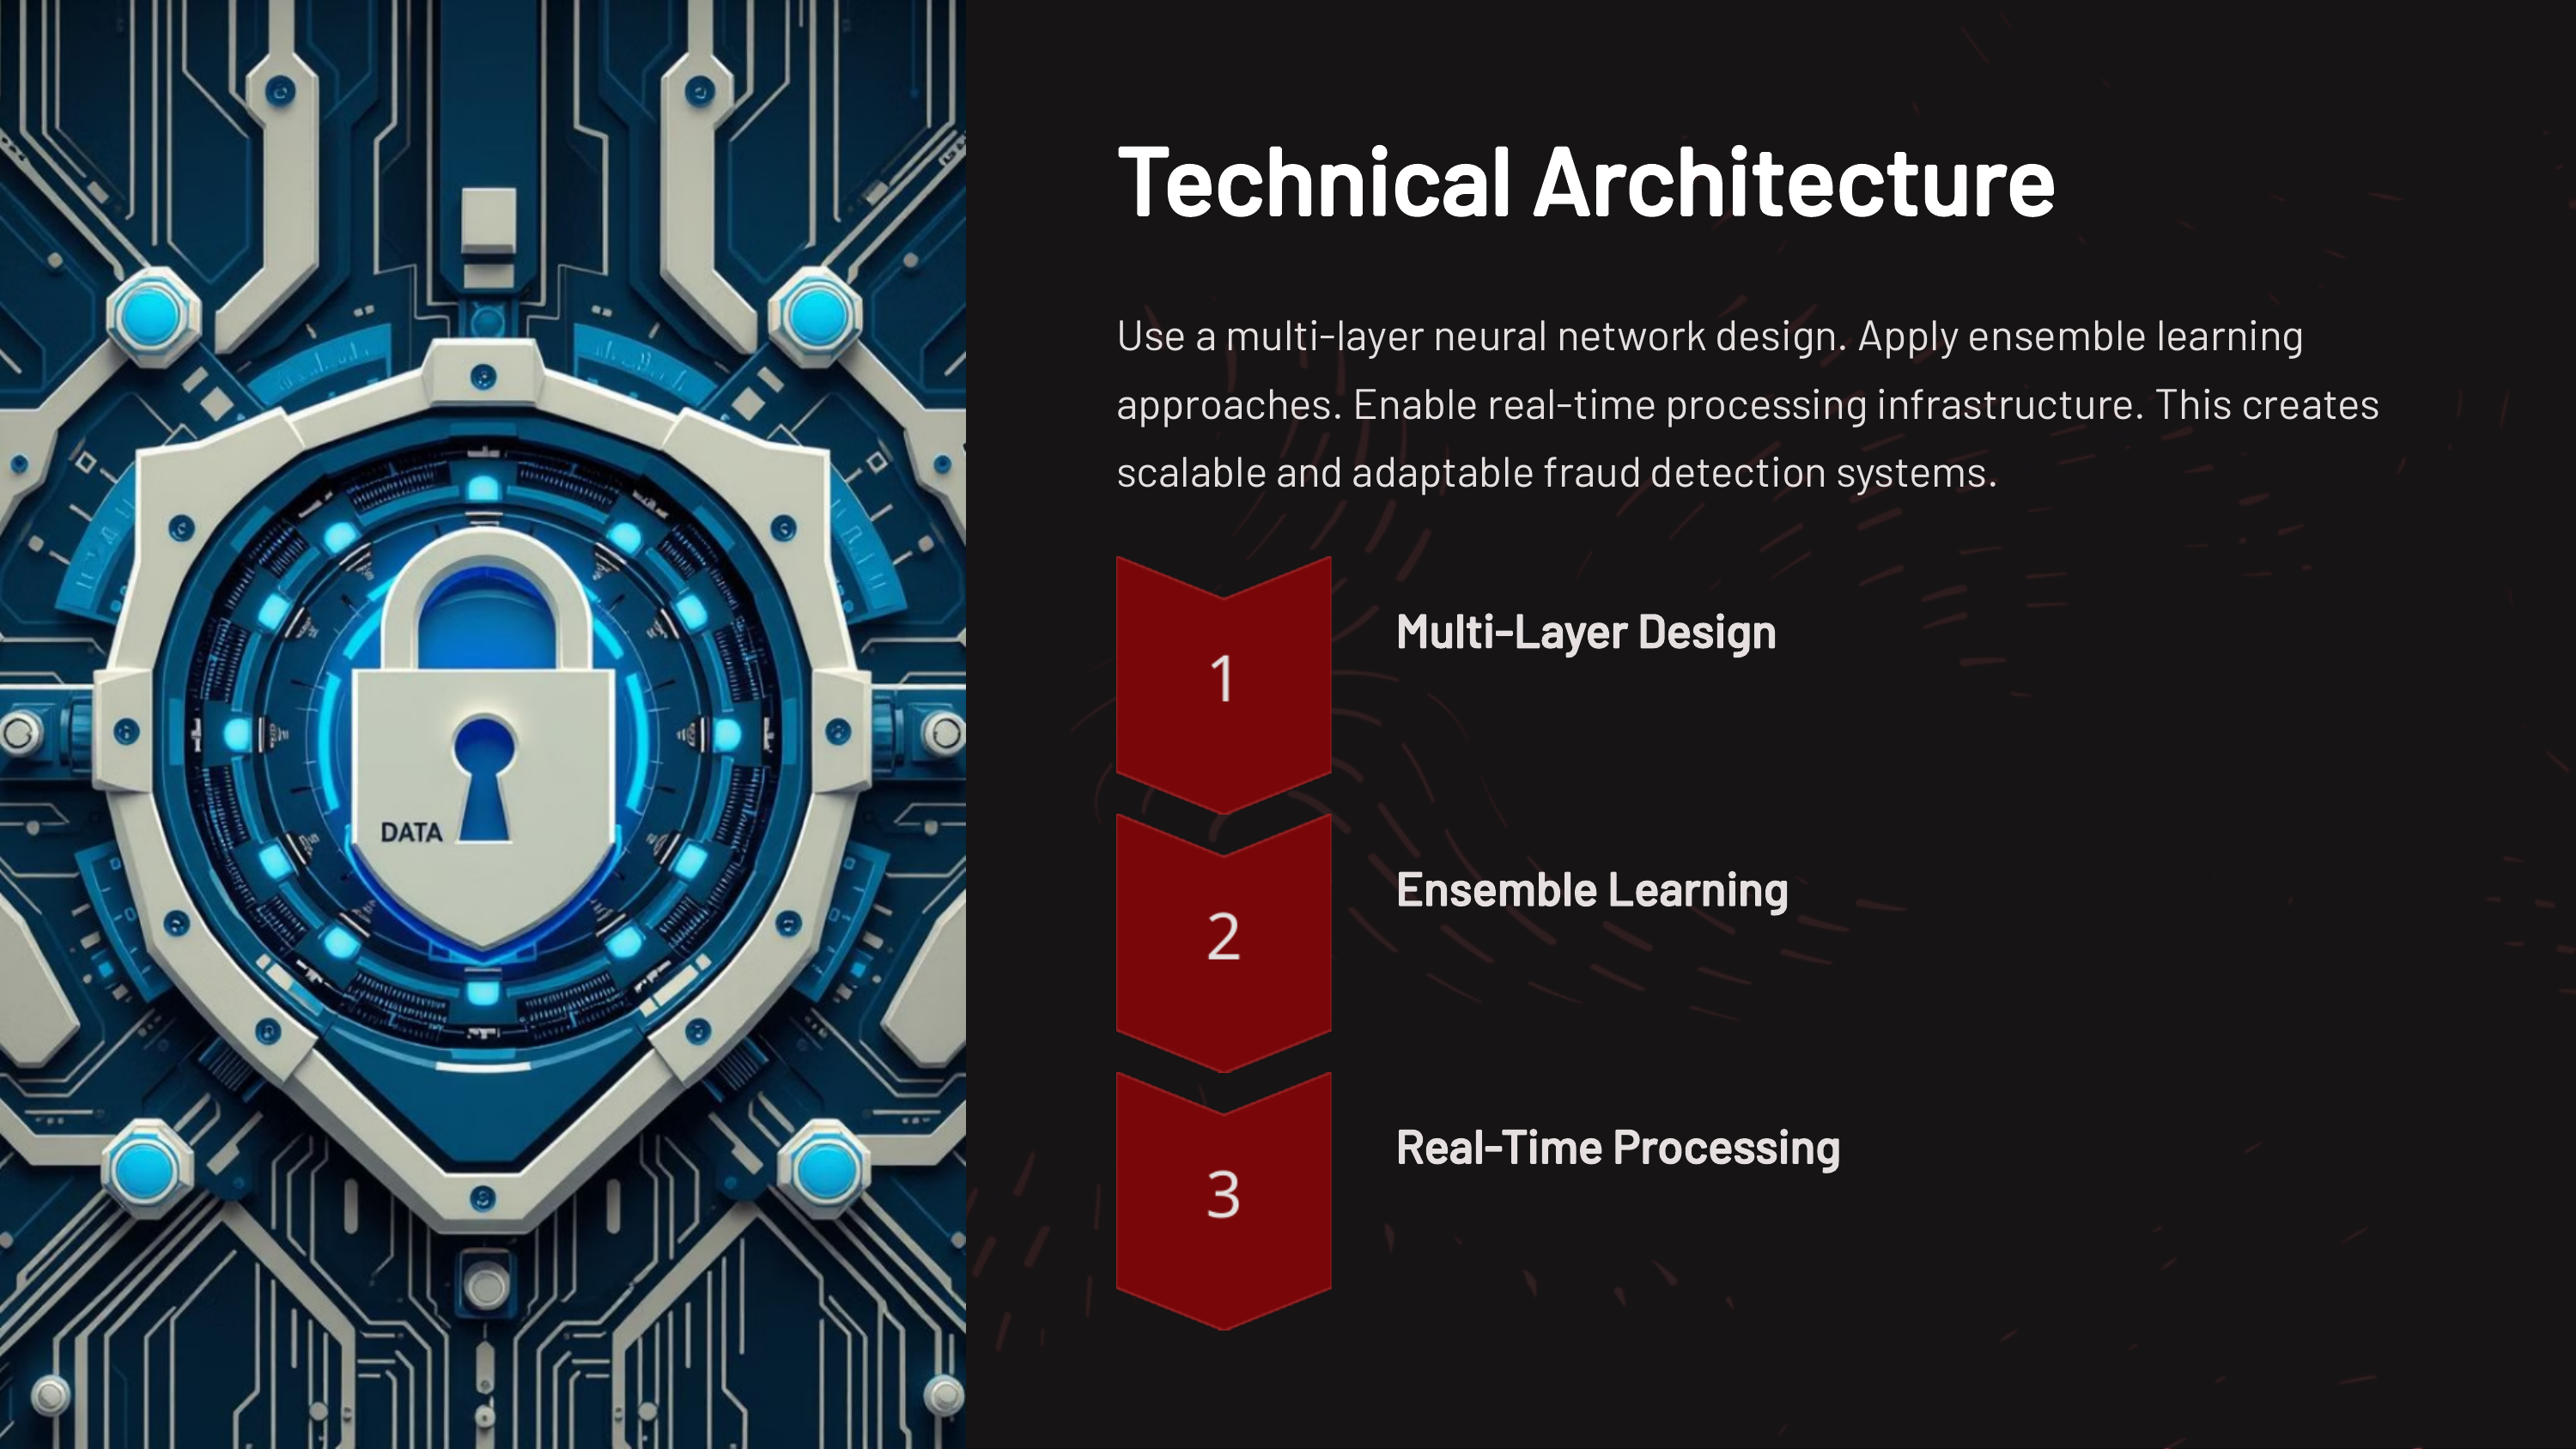

Technical Architecture

Use a multi-layer neural network design. Apply ensemble learning approaches. Enable real-time processing infrastructure. This creates scalable and adaptable fraud detection systems.

Multi-Layer Design

Ensemble Learning

Real-Time Processing